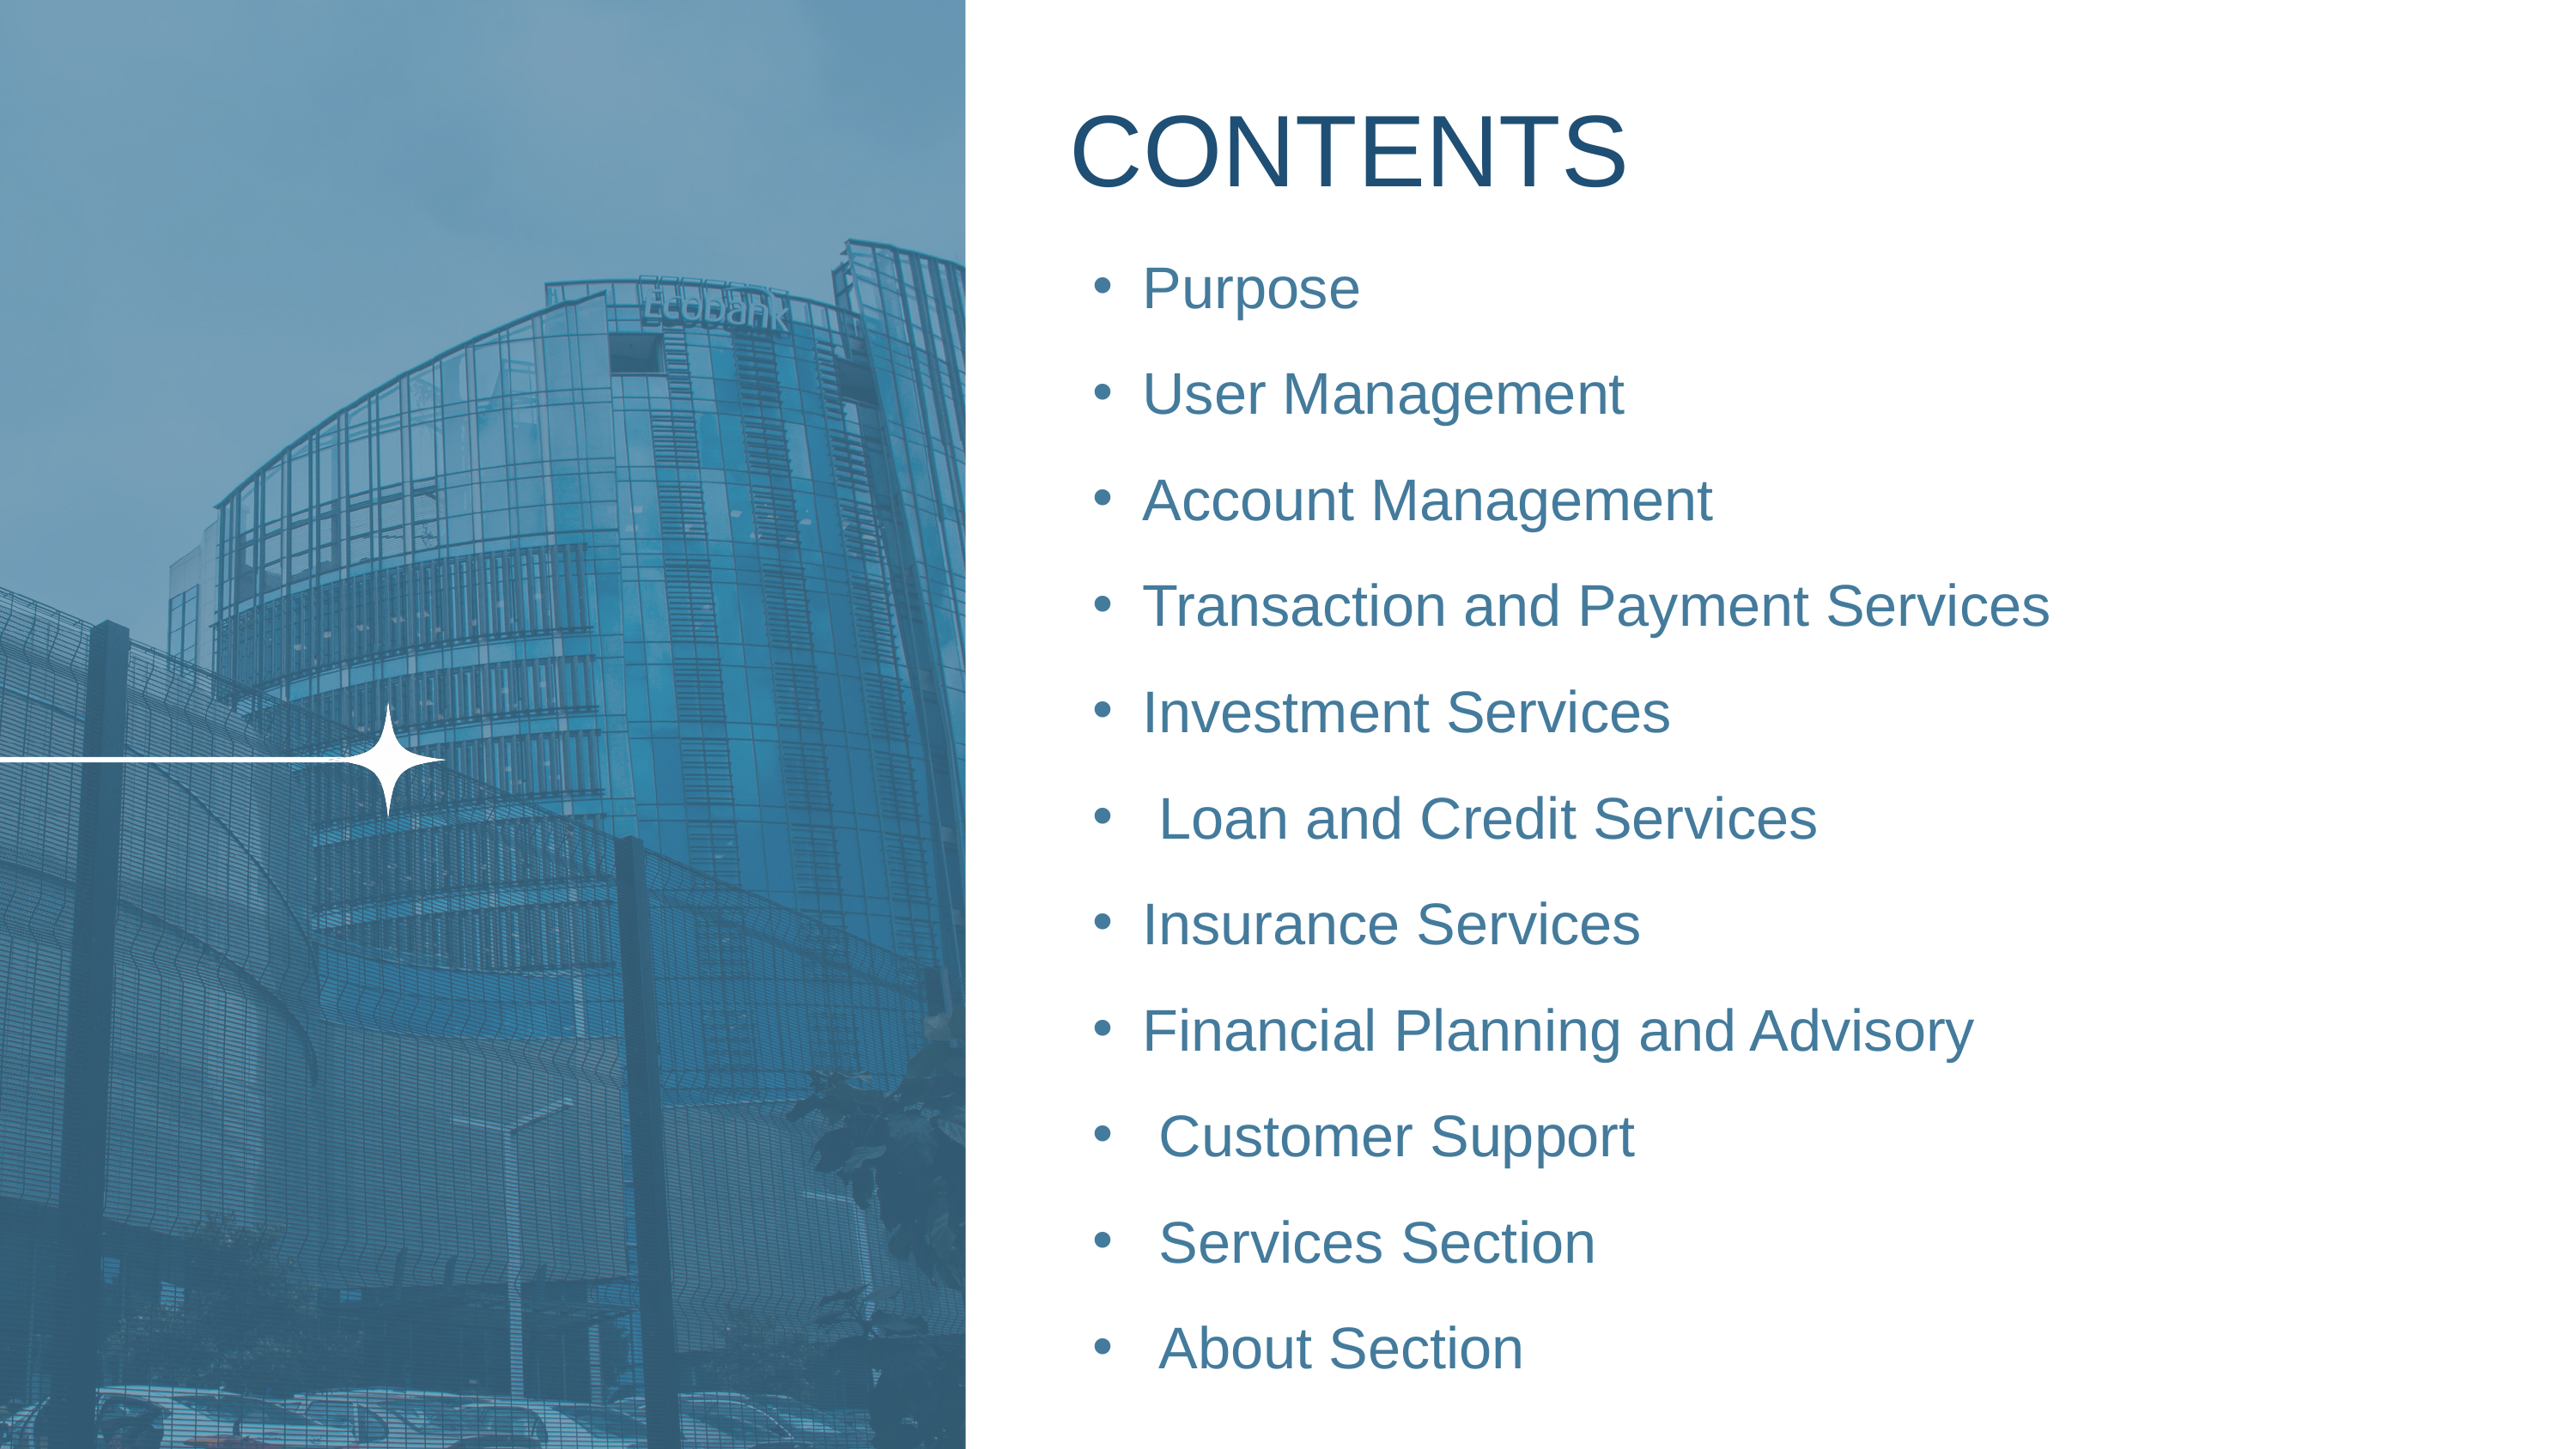

CONTENTS
Purpose
User Management
Account Management
Transaction and Payment Services
Investment Services
 Loan and Credit Services
Insurance Services
Financial Planning and Advisory
 Customer Support
 Services Section
 About Section